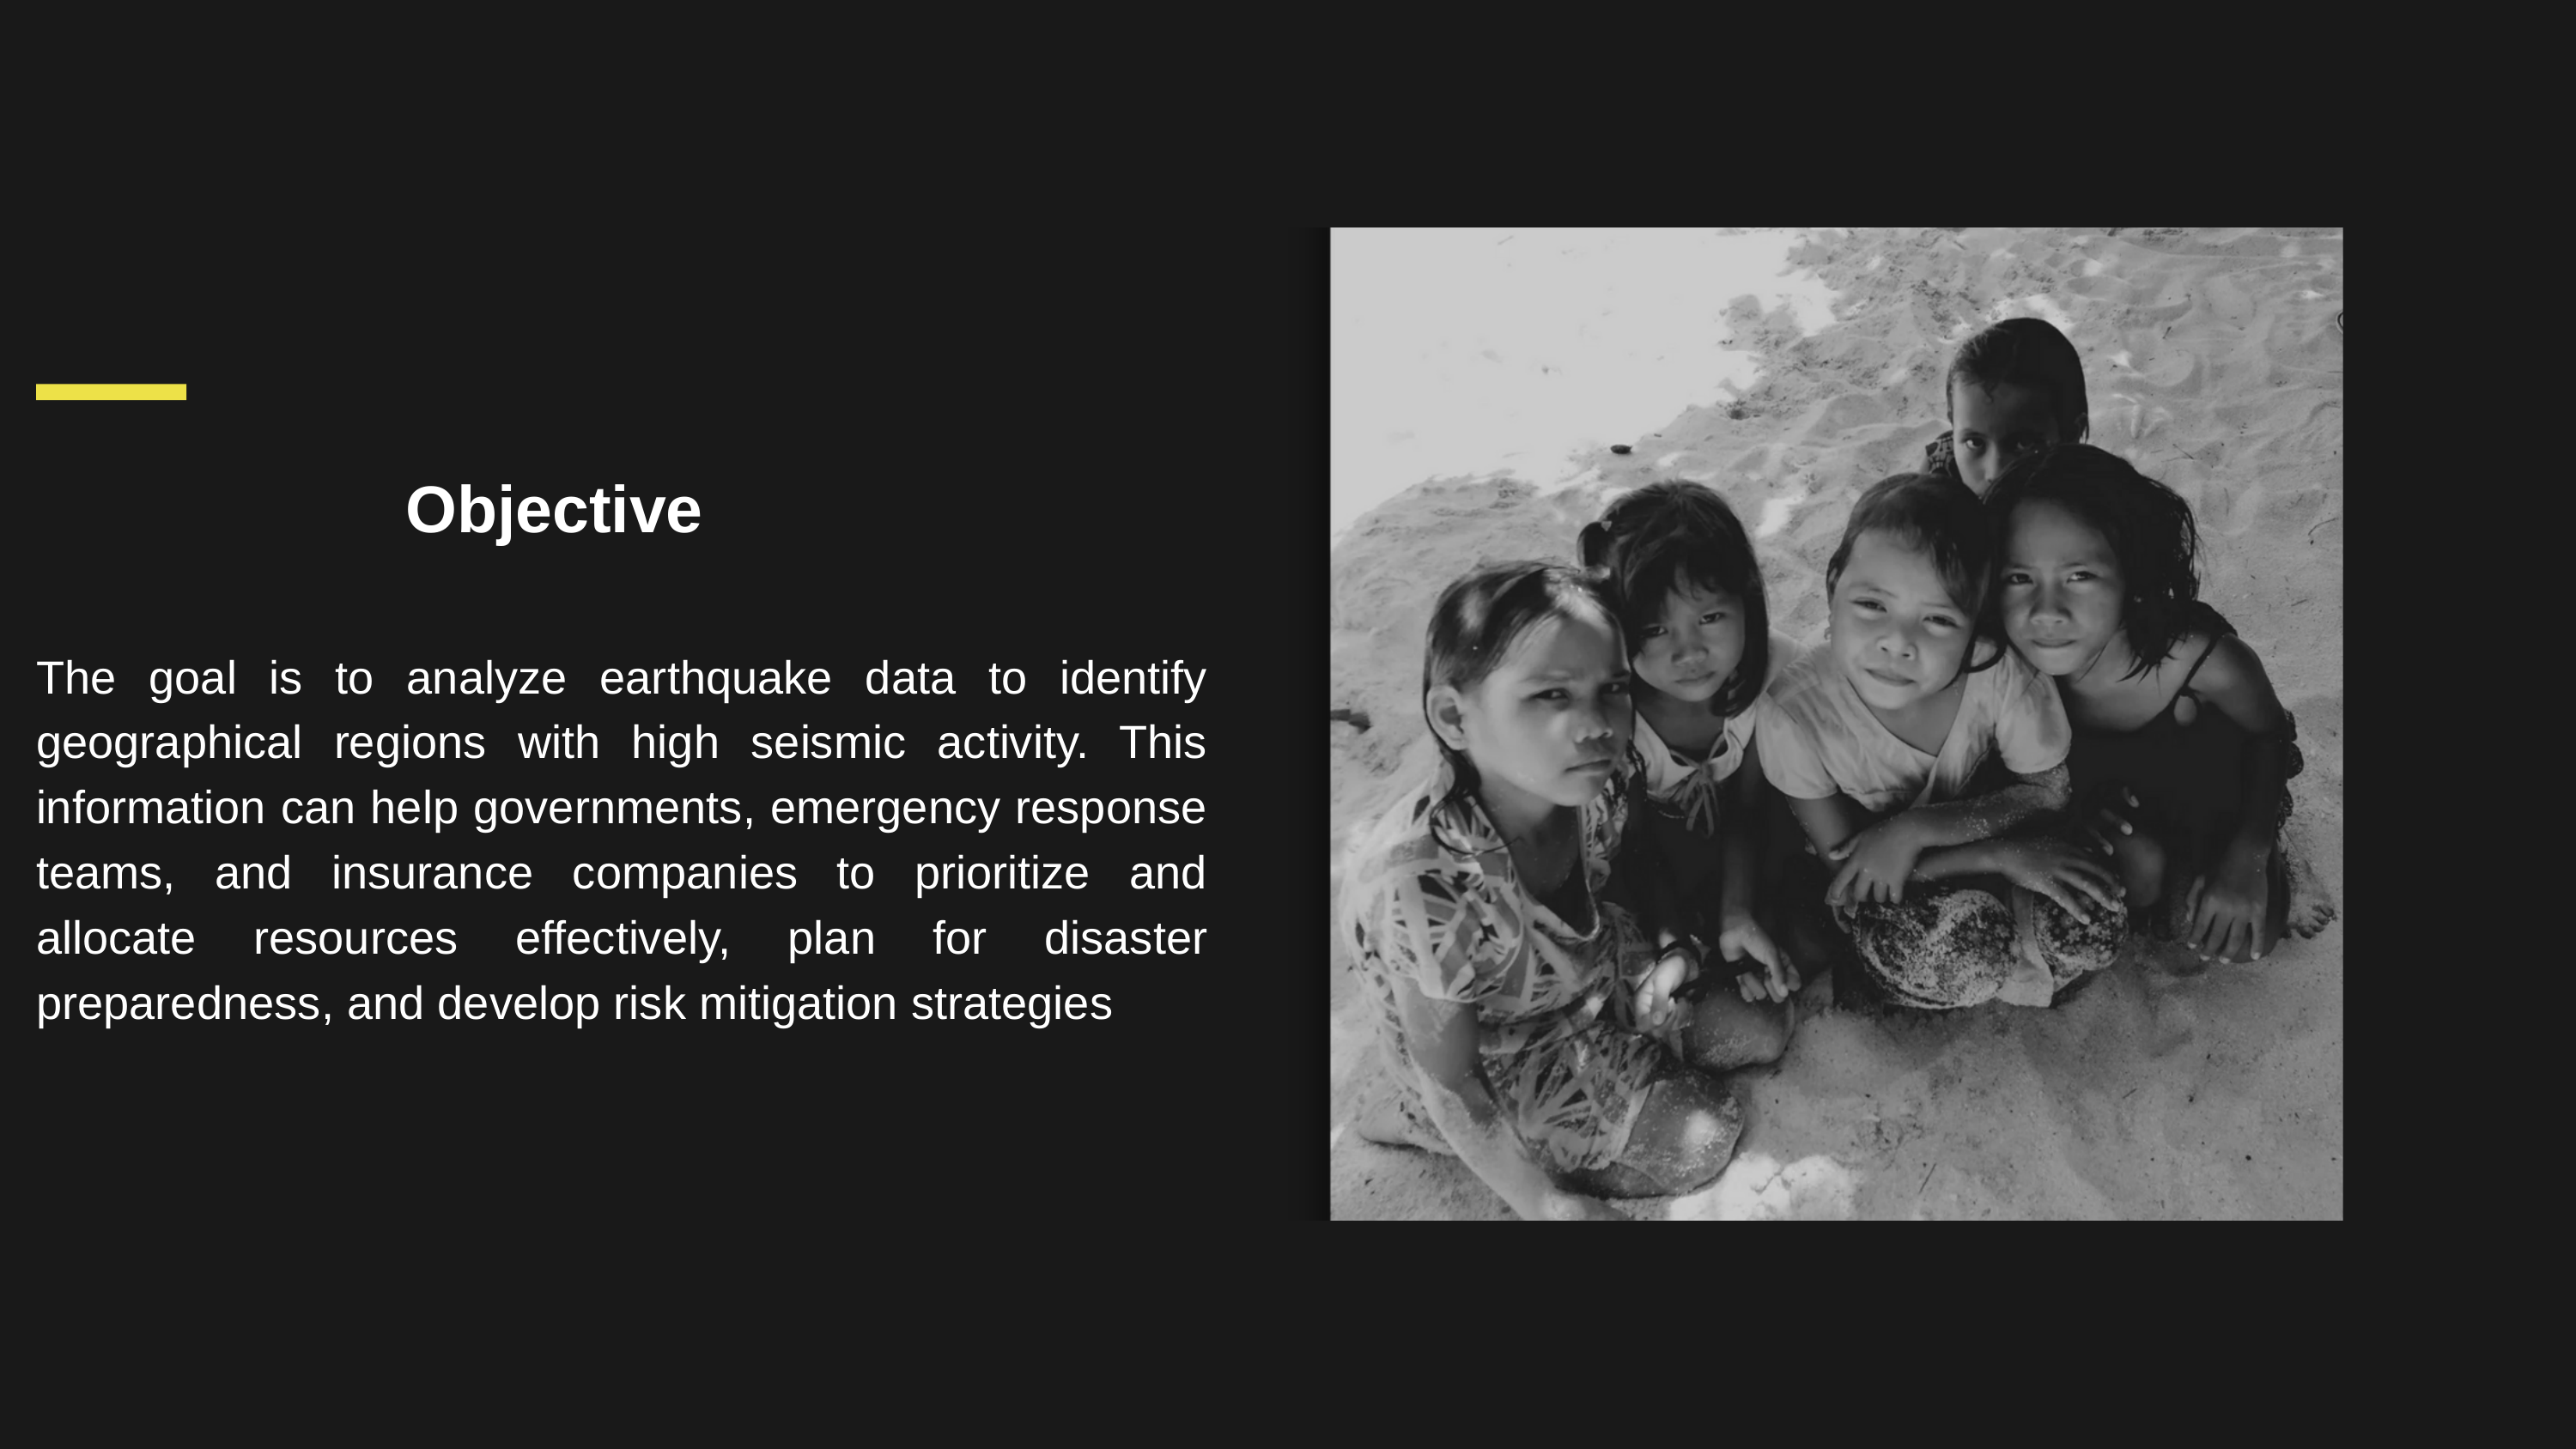

The goal is to analyze earthquake data to identify geographical regions with high seismic activity. This information can help governments, emergency response teams, and insurance companies to prioritize and allocate resources effectively, plan for disaster preparedness, and develop risk mitigation strategies
Objective